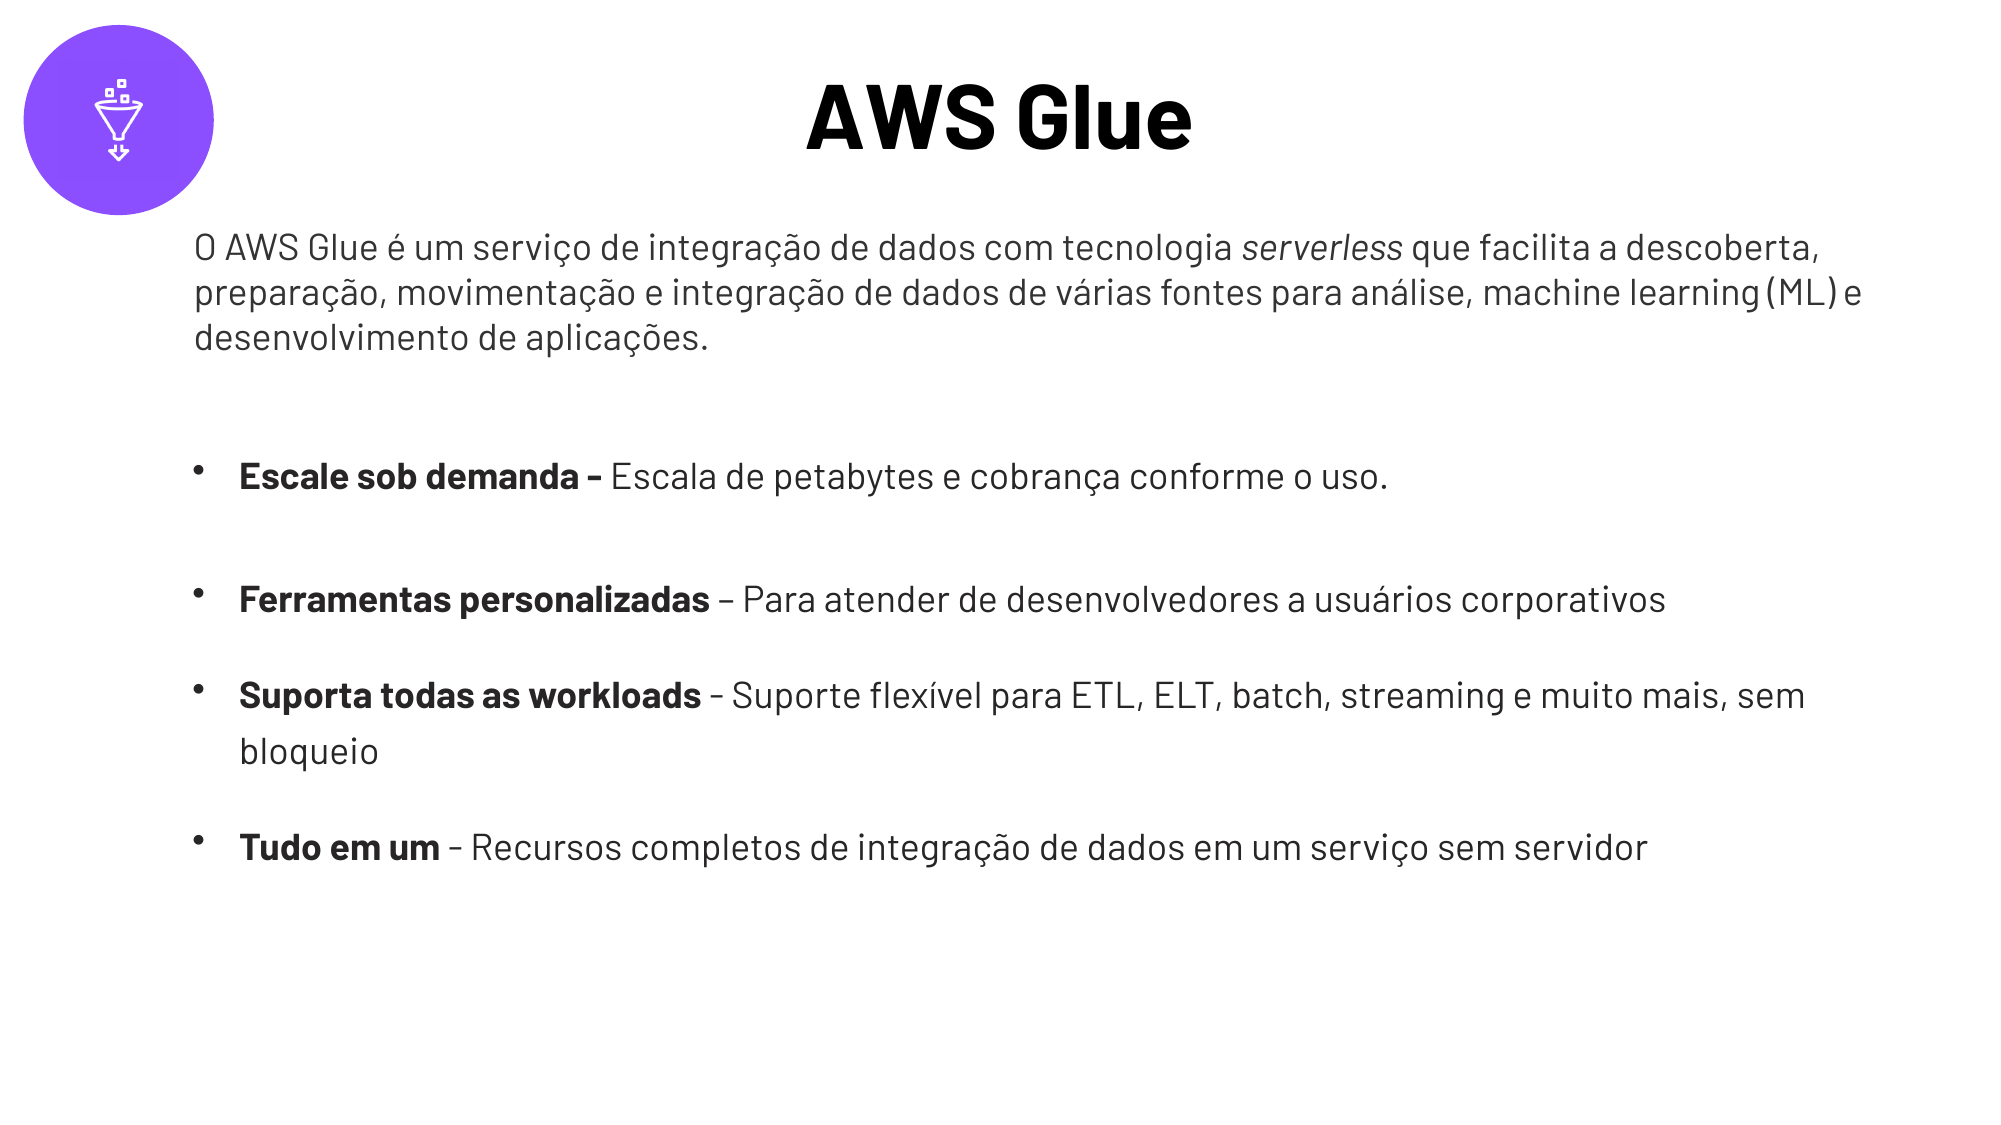

# AWS Glue

O AWS Glue é um serviço de integração de dados com tecnologia serverless que facilita a descoberta, preparação, movimentação e integração de dados de várias fontes para análise, machine learning (ML) e desenvolvimento de aplicações.
Escale sob demanda - Escala de petabytes e cobrança conforme o uso.
Ferramentas personalizadas – Para atender de desenvolvedores a usuários corporativos
Suporta todas as workloads - Suporte flexível para ETL, ELT, batch, streaming e muito mais, sem bloqueio
Tudo em um - Recursos completos de integração de dados em um serviço sem servidor